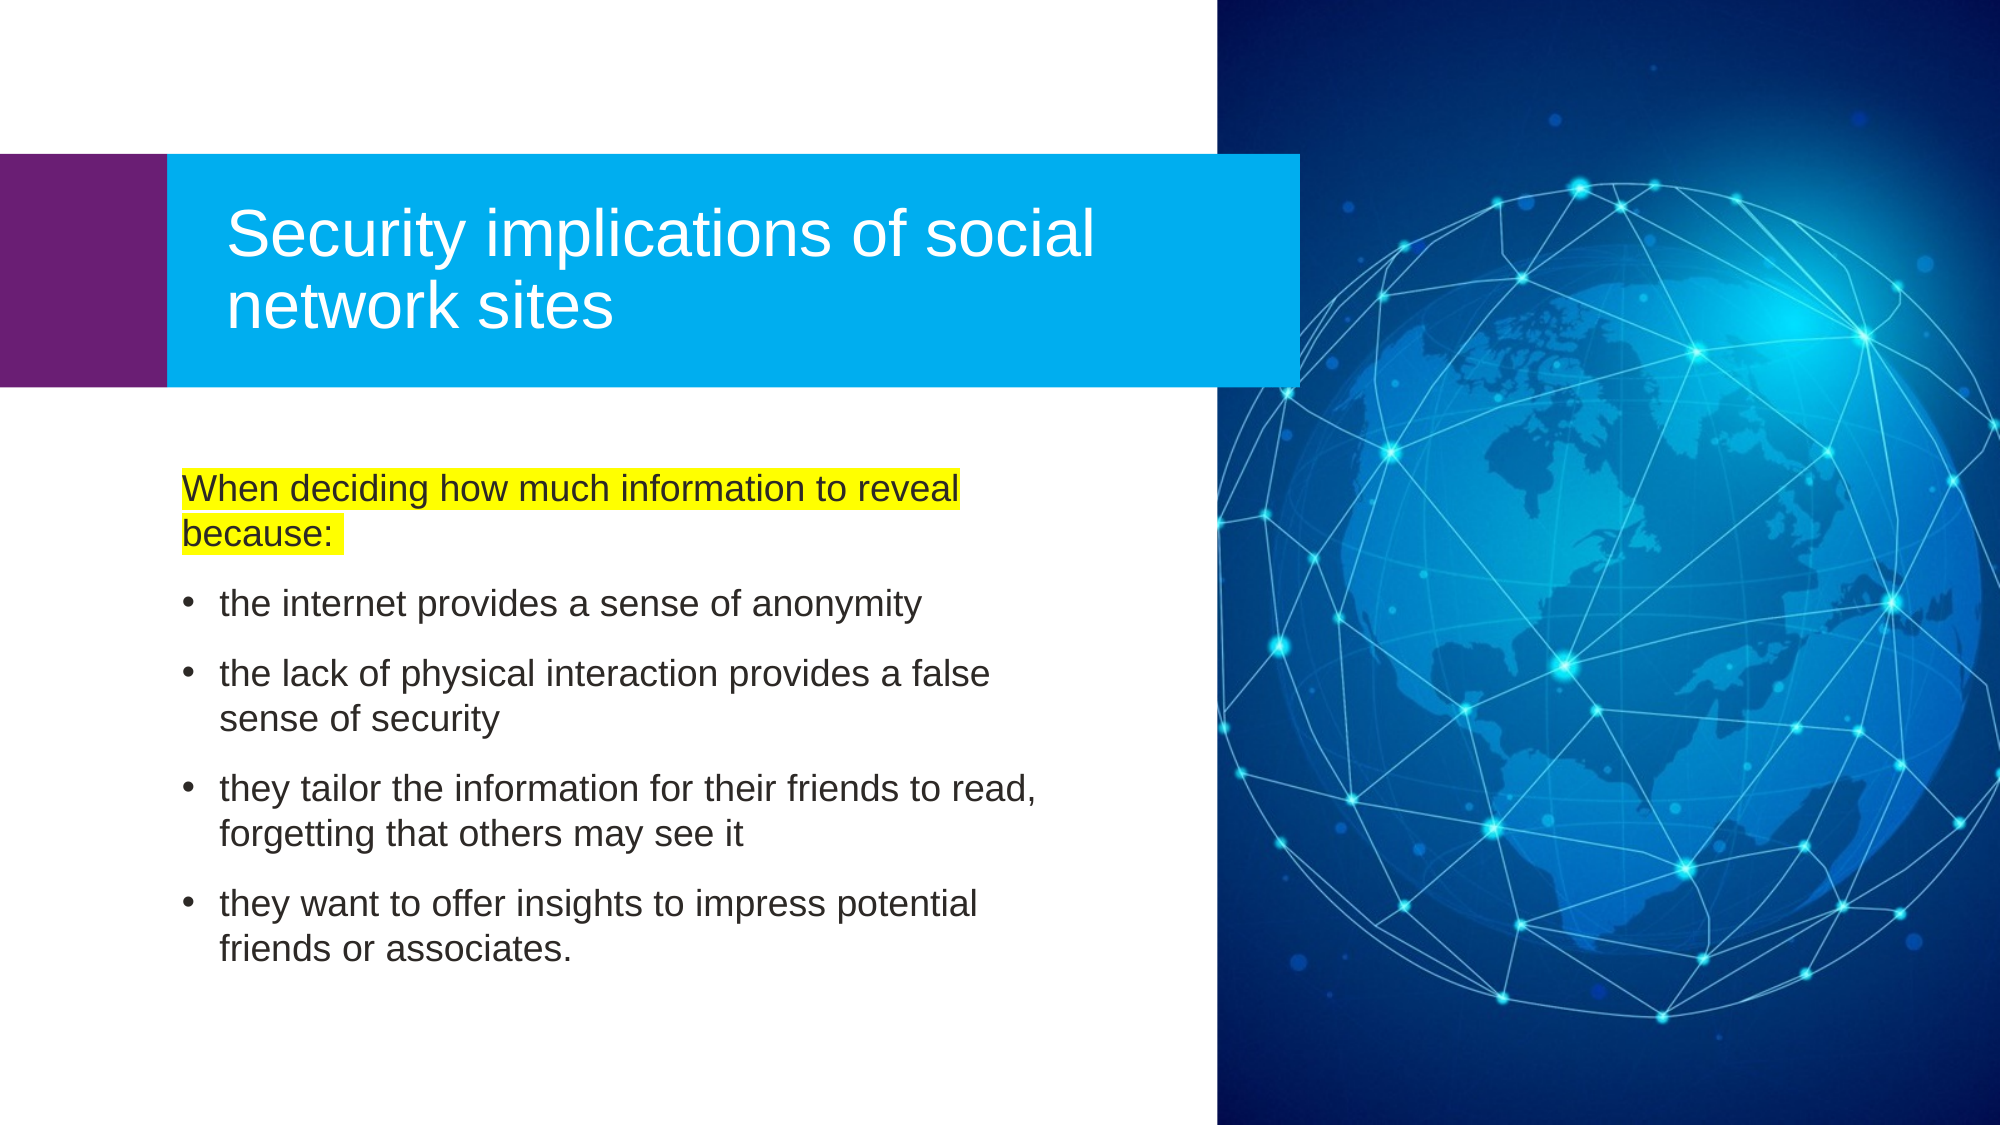

Security implications of social network sites
When deciding how much information to reveal because:
the internet provides a sense of anonymity
the lack of physical interaction provides a false sense of security
they tailor the information for their friends to read, forgetting that others may see it
they want to offer insights to impress potential friends or associates.